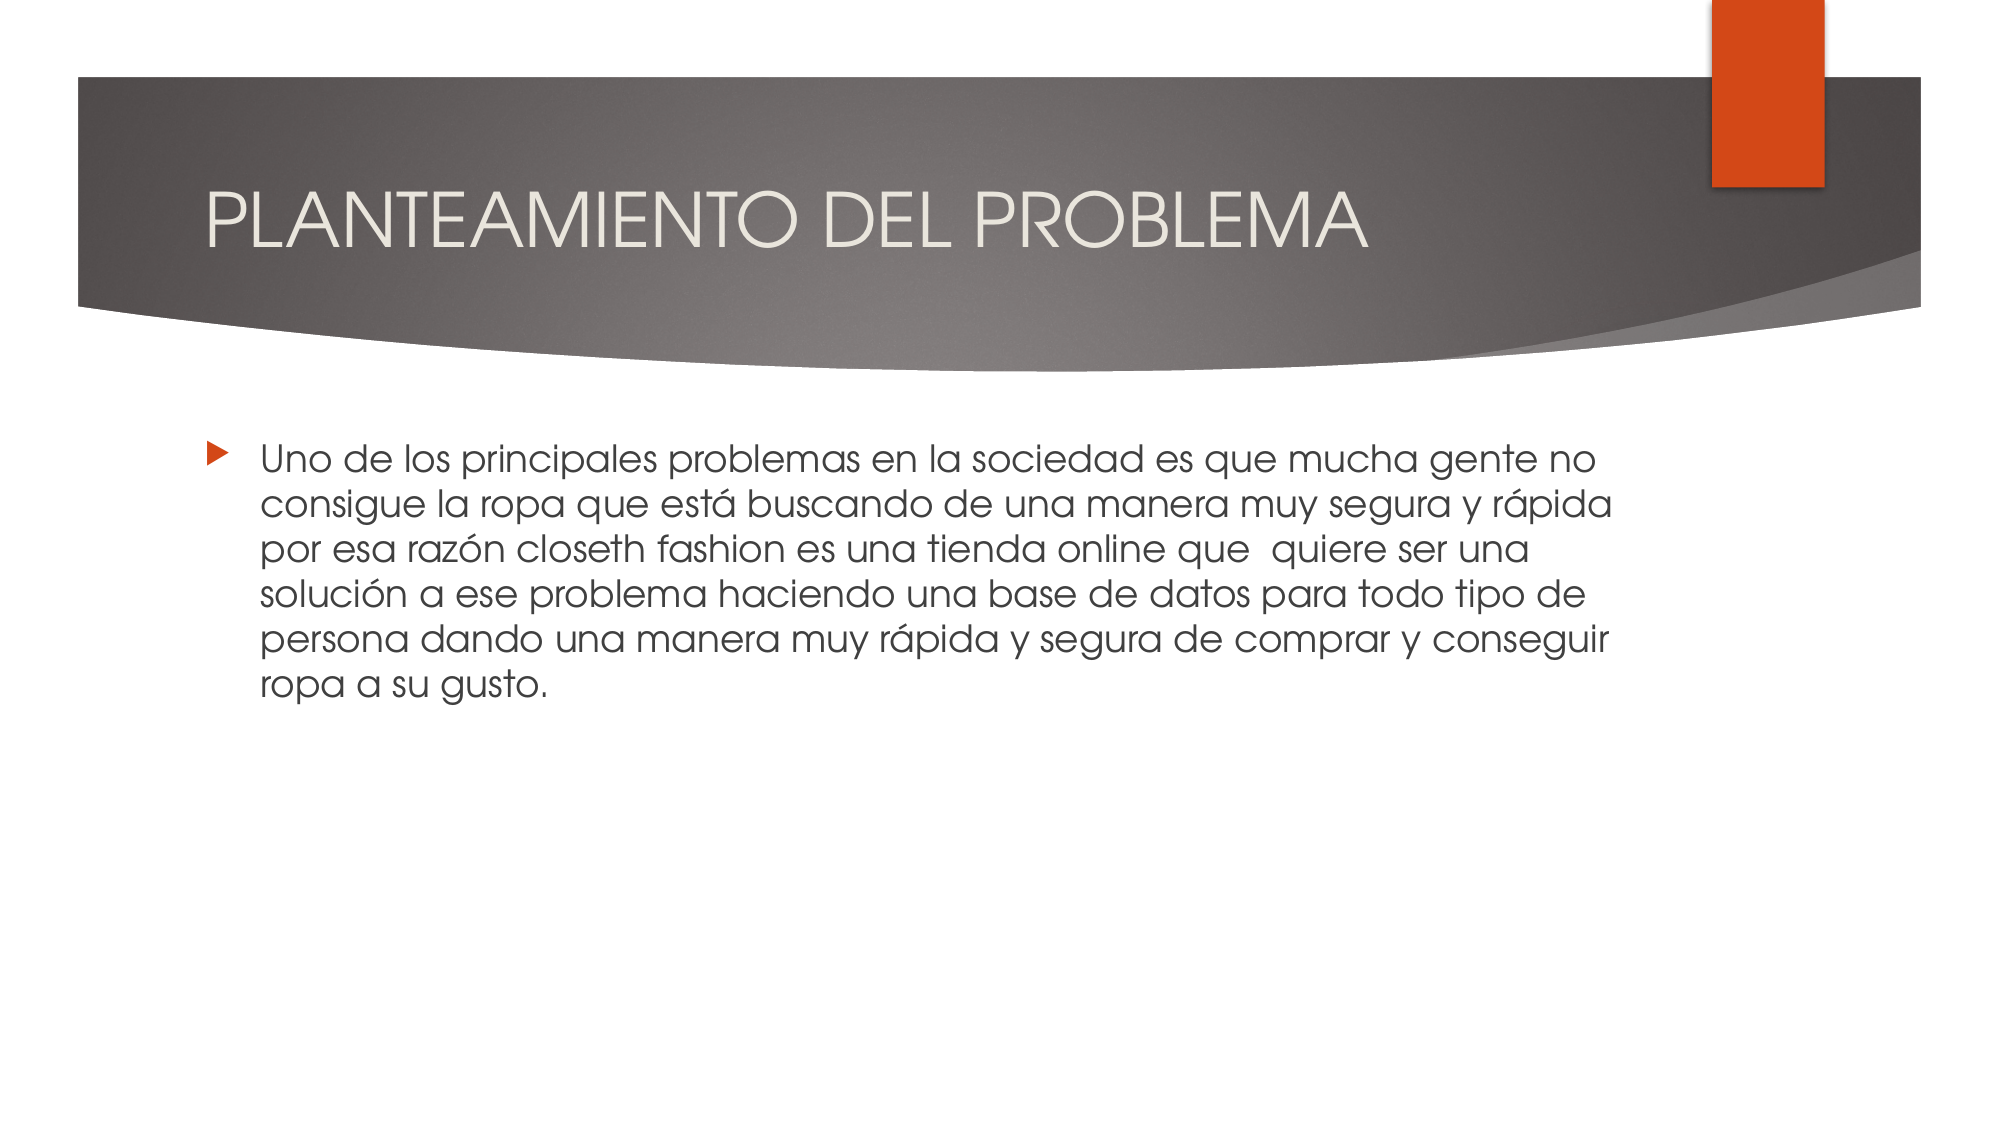

# PLANTEAMIENTO DEL PROBLEMA
Uno de los principales problemas en la sociedad es que mucha gente no consigue la ropa que está buscando de una manera muy segura y rápida por esa razón closeth fashion es una tienda online que  quiere ser una solución a ese problema haciendo una base de datos para todo tipo de persona dando una manera muy rápida y segura de comprar y conseguir ropa a su gusto.